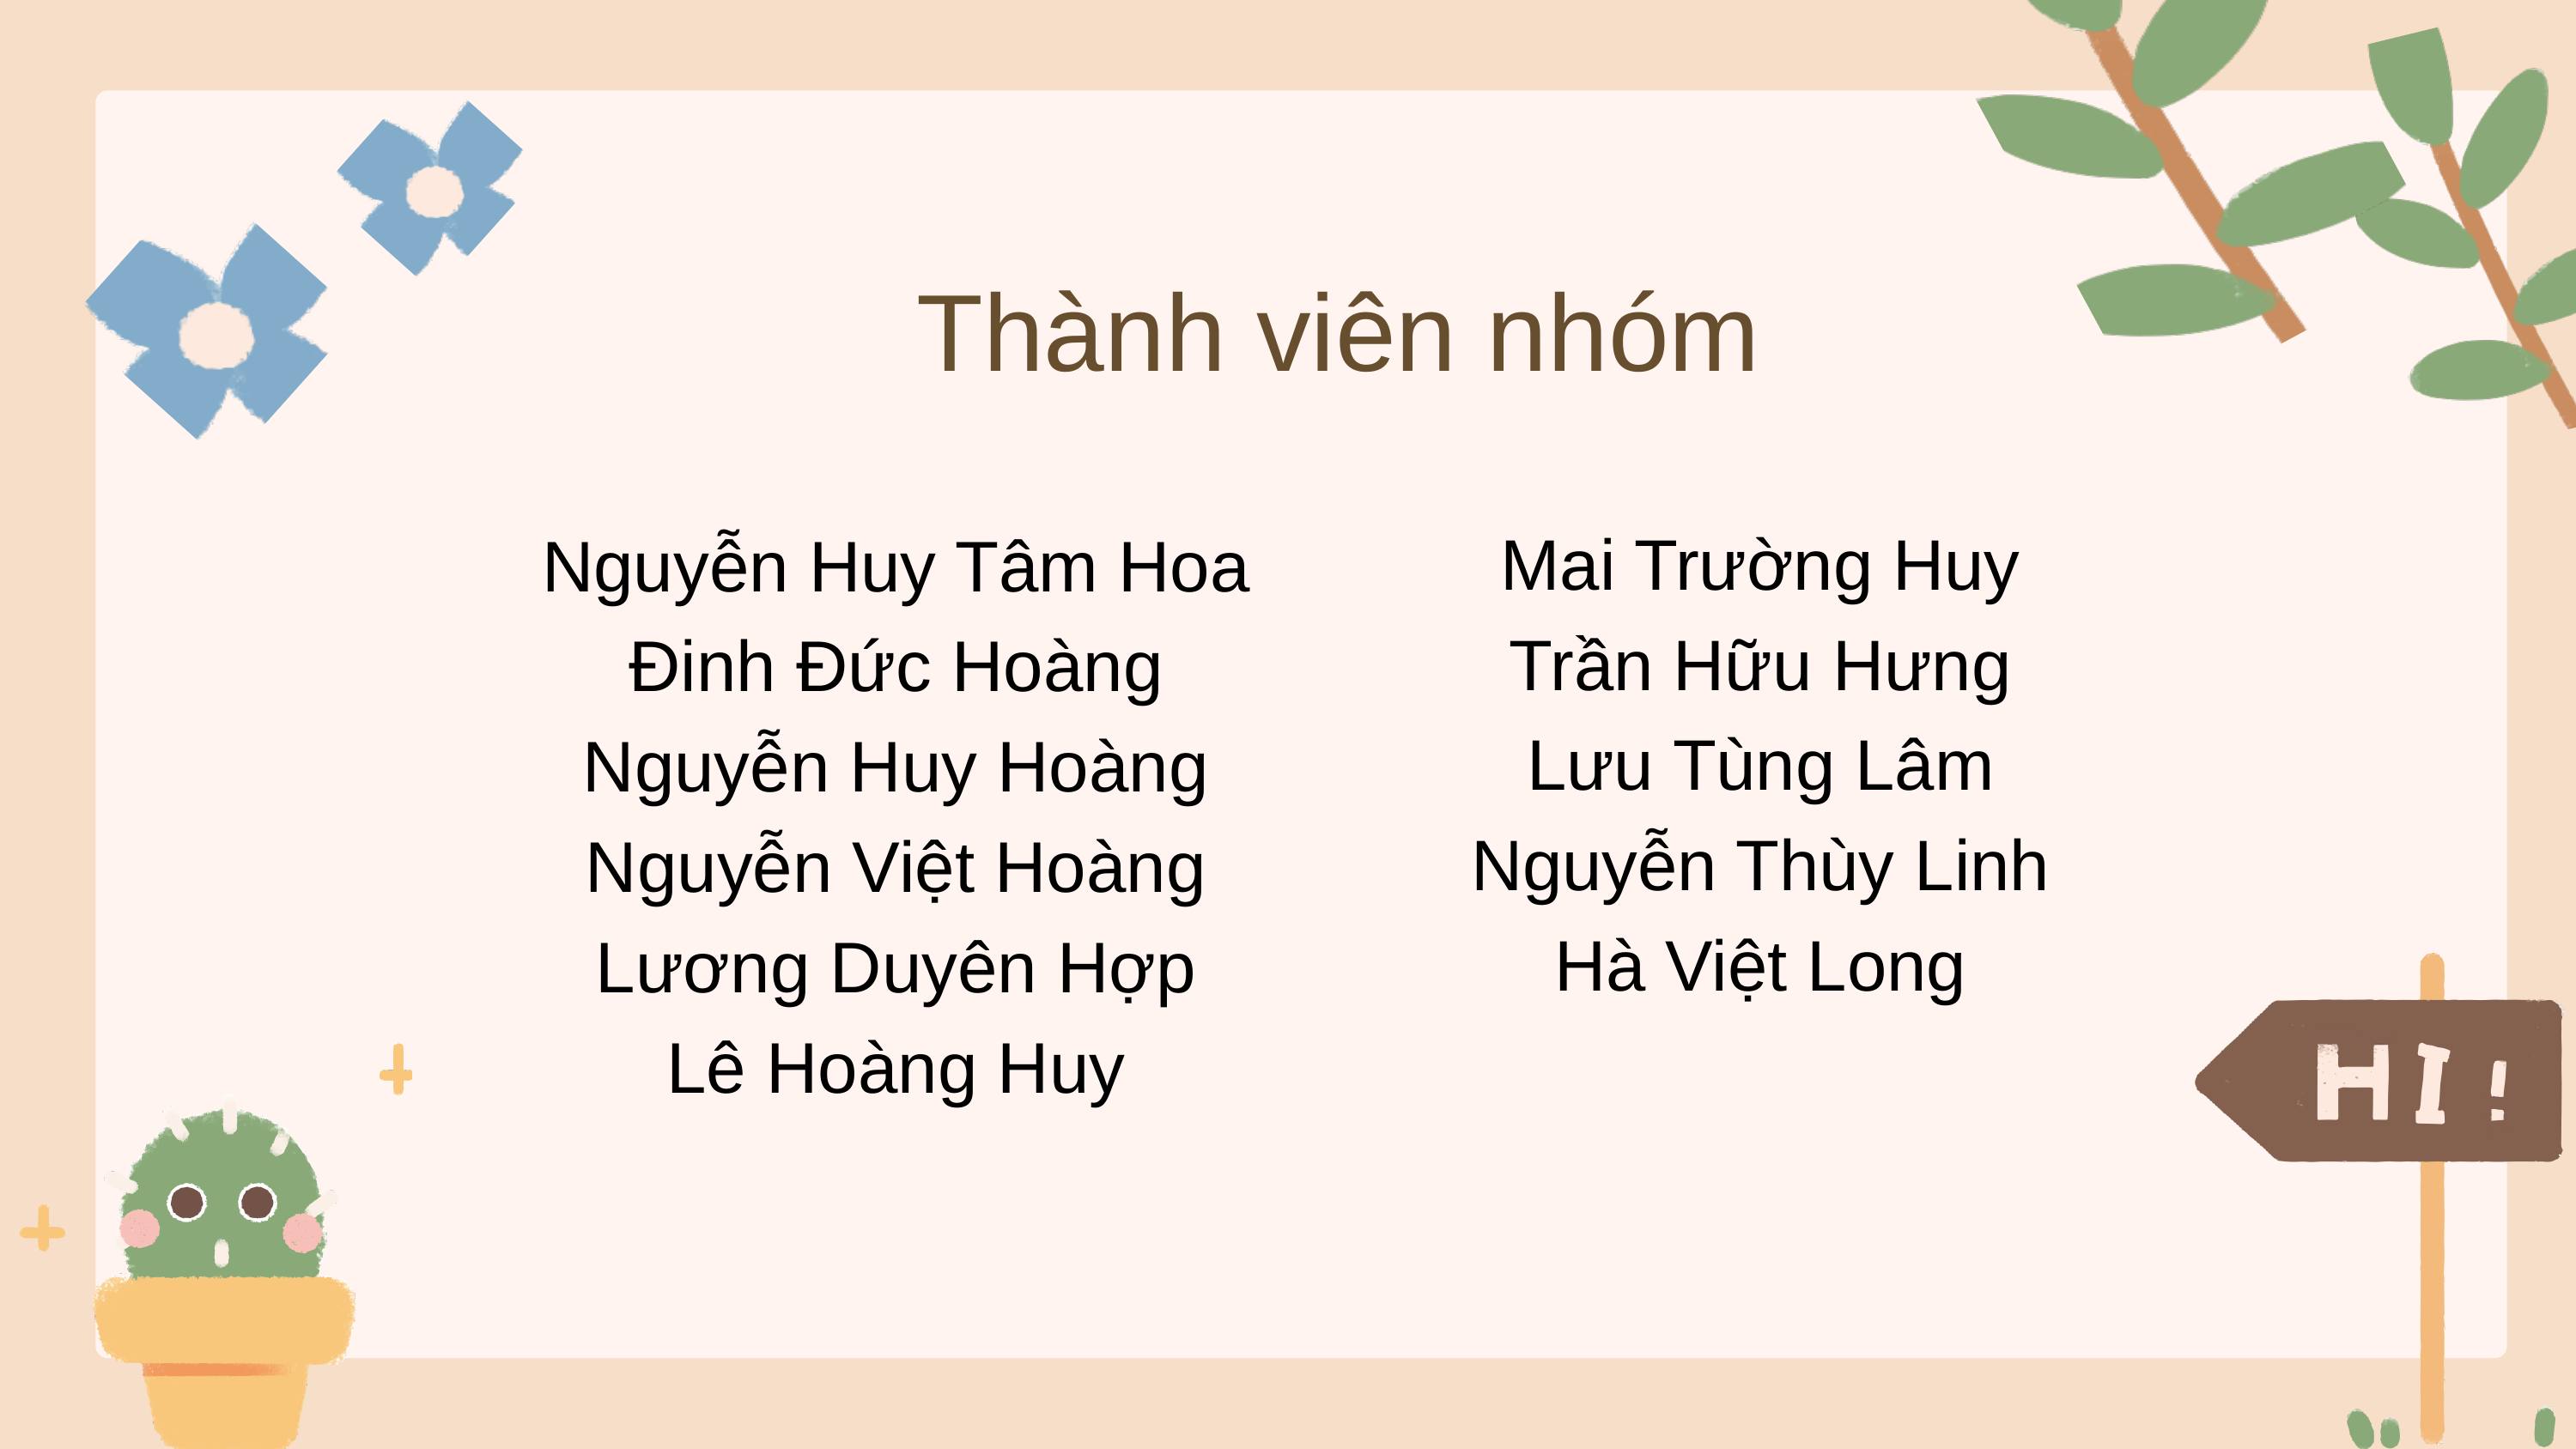

Thành viên nhóm
Mai Trường Huy
Trần Hữu Hưng
Lưu Tùng Lâm
Nguyễn Thùy Linh
Hà Việt Long
Nguyễn Huy Tâm Hoa
Đinh Đức Hoàng
Nguyễn Huy Hoàng
Nguyễn Việt Hoàng
Lương Duyên Hợp
Lê Hoàng Huy